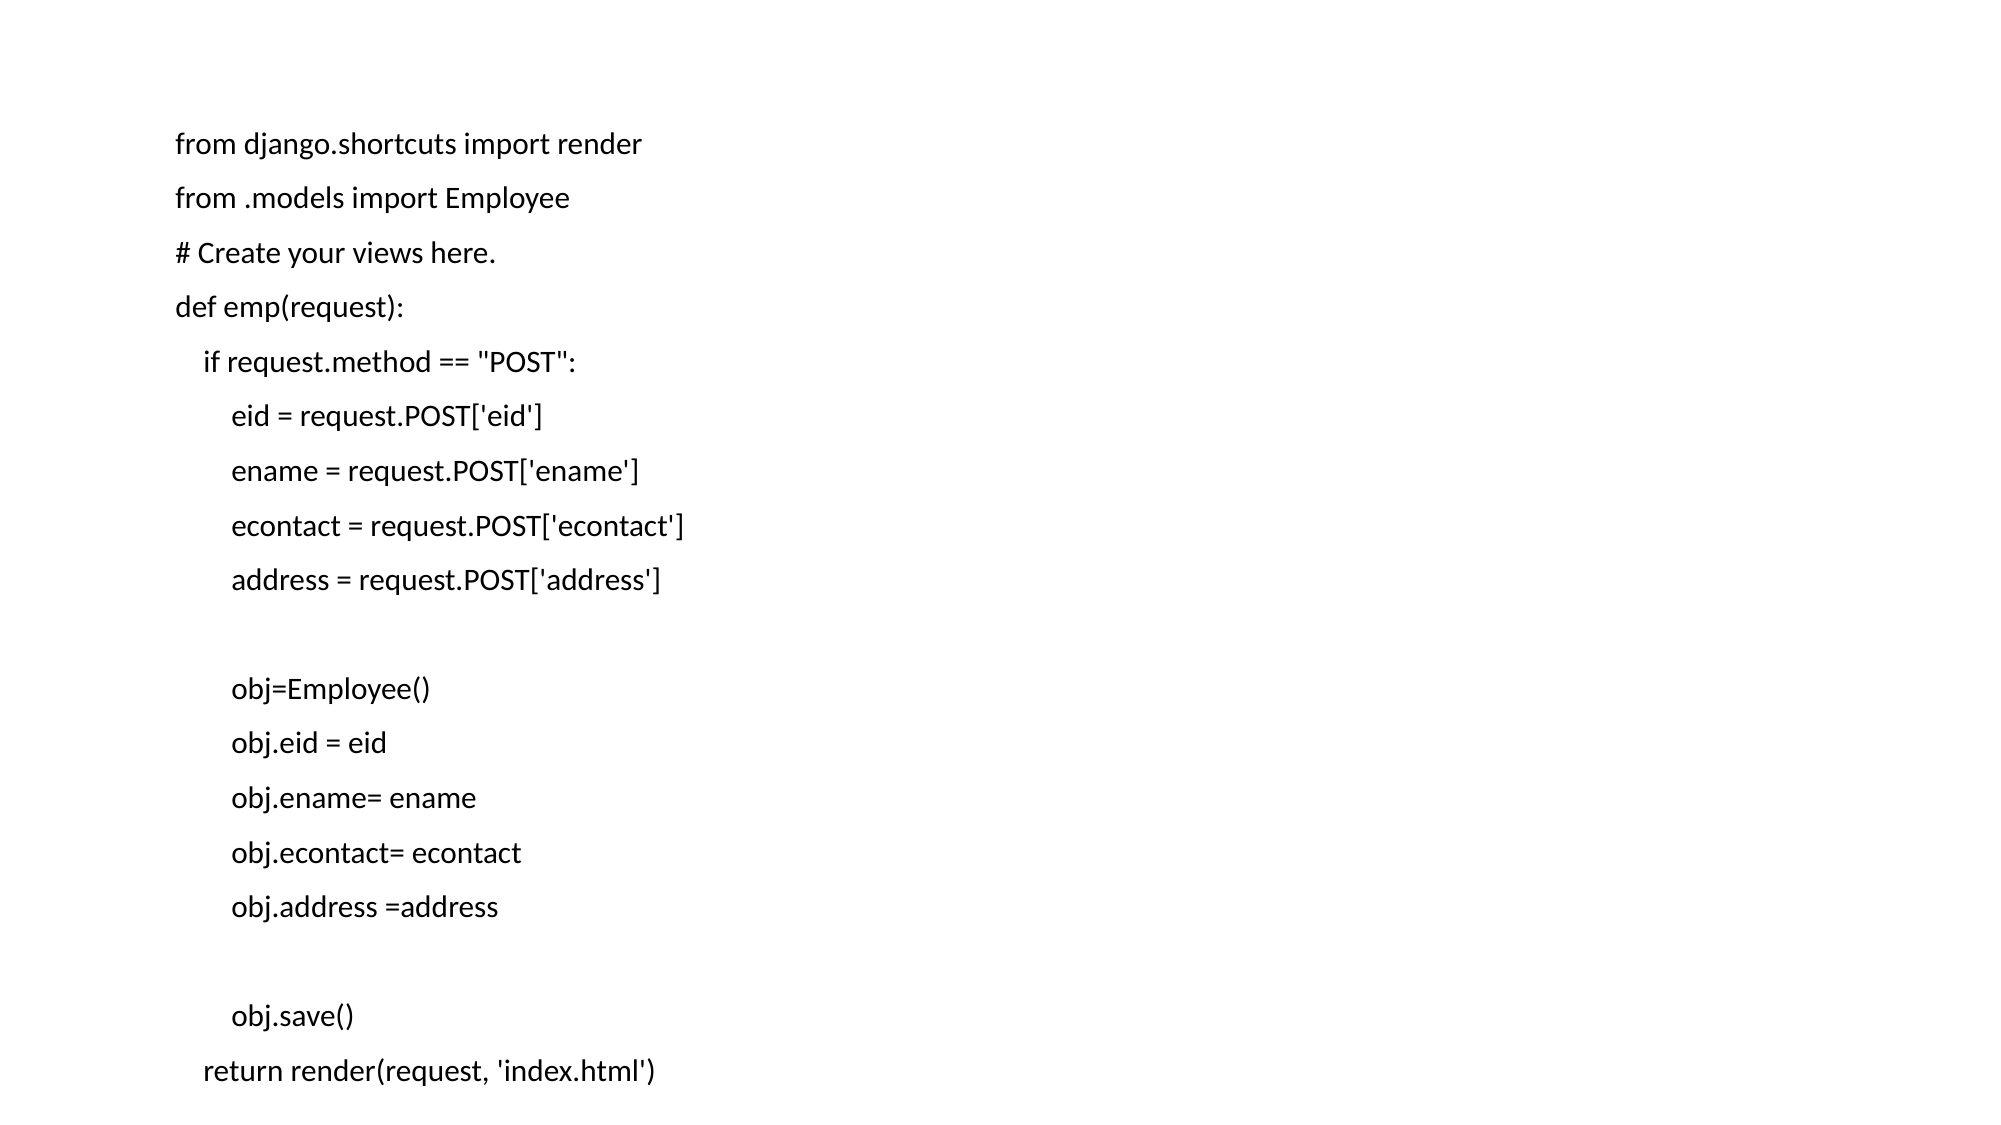

#
from django.shortcuts import render
from .models import Employee
# Create your views here.
def emp(request):
    if request.method == "POST":
        eid = request.POST['eid']
        ename = request.POST['ename']
        econtact = request.POST['econtact']
        address = request.POST['address']

        obj=Employee()
        obj.eid = eid
        obj.ename= ename
        obj.econtact= econtact
        obj.address =address

        obj.save()
    return render(request, 'index.html')